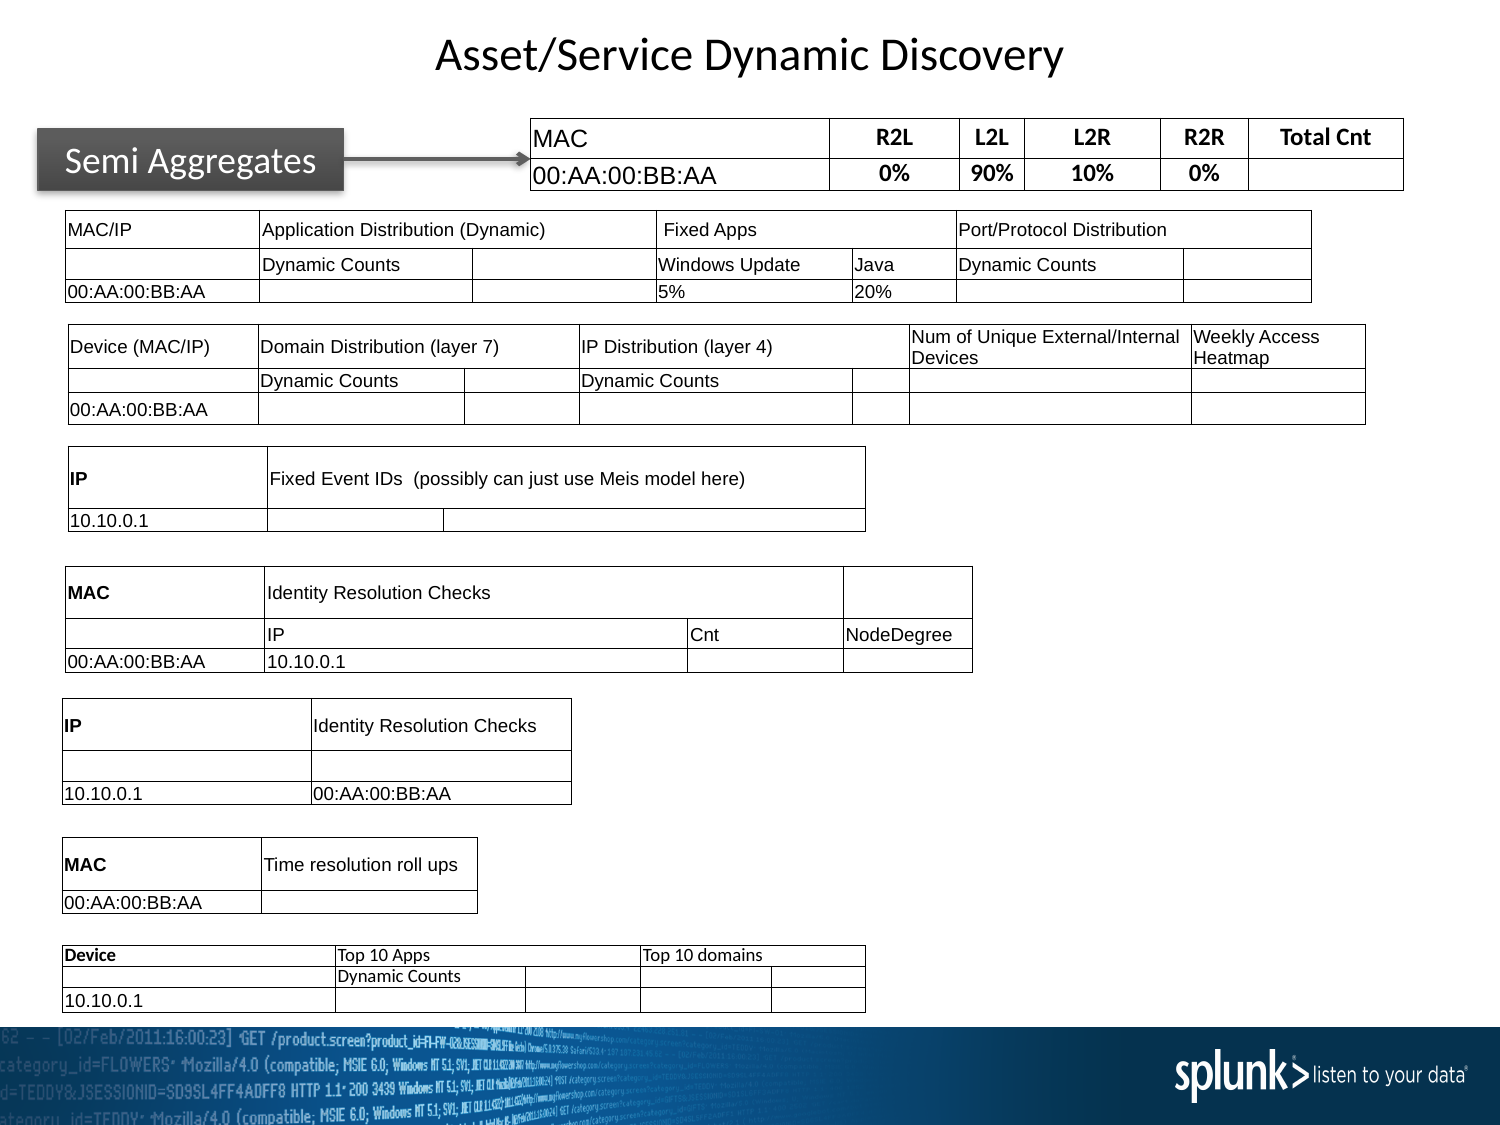

# Asset/Service Dynamic Discovery
| MAC | R2L | L2L | L2R | R2R | Total Cnt |
| --- | --- | --- | --- | --- | --- |
| 00:AA:00:BB:AA | 0% | 90% | 10% | 0% |  |
Semi Aggregates
| MAC/IP | Application Distribution (Dynamic) |  | Fixed Apps |  | Port/Protocol Distribution |  |
| --- | --- | --- | --- | --- | --- | --- |
|  | Dynamic Counts |  | Windows Update | Java | Dynamic Counts |  |
| 00:AA:00:BB:AA |  |  | 5% | 20% |  |  |
| Device (MAC/IP) | Domain Distribution (layer 7) |  | IP Distribution (layer 4) |  | Num of Unique External/Internal Devices | Weekly Access Heatmap |
| --- | --- | --- | --- | --- | --- | --- |
|  | Dynamic Counts |  | Dynamic Counts |  |  |  |
| 00:AA:00:BB:AA |  |  |  |  |  |  |
| IP | Fixed Event IDs (possibly can just use Meis model here) |  |
| --- | --- | --- |
| 10.10.0.1 |  |  |
| MAC | Identity Resolution Checks |  |  |
| --- | --- | --- | --- |
|  | IP | Cnt | NodeDegree |
| 00:AA:00:BB:AA | 10.10.0.1 |  |  |
| IP | Identity Resolution Checks |
| --- | --- |
|  |  |
| 10.10.0.1 | 00:AA:00:BB:AA |
| MAC | Time resolution roll ups |
| --- | --- |
| 00:AA:00:BB:AA |  |
| Device | Top 10 Apps |  | Top 10 domains |  |
| --- | --- | --- | --- | --- |
|  | Dynamic Counts |  |  |  |
| 10.10.0.1 |  |  |  |  |